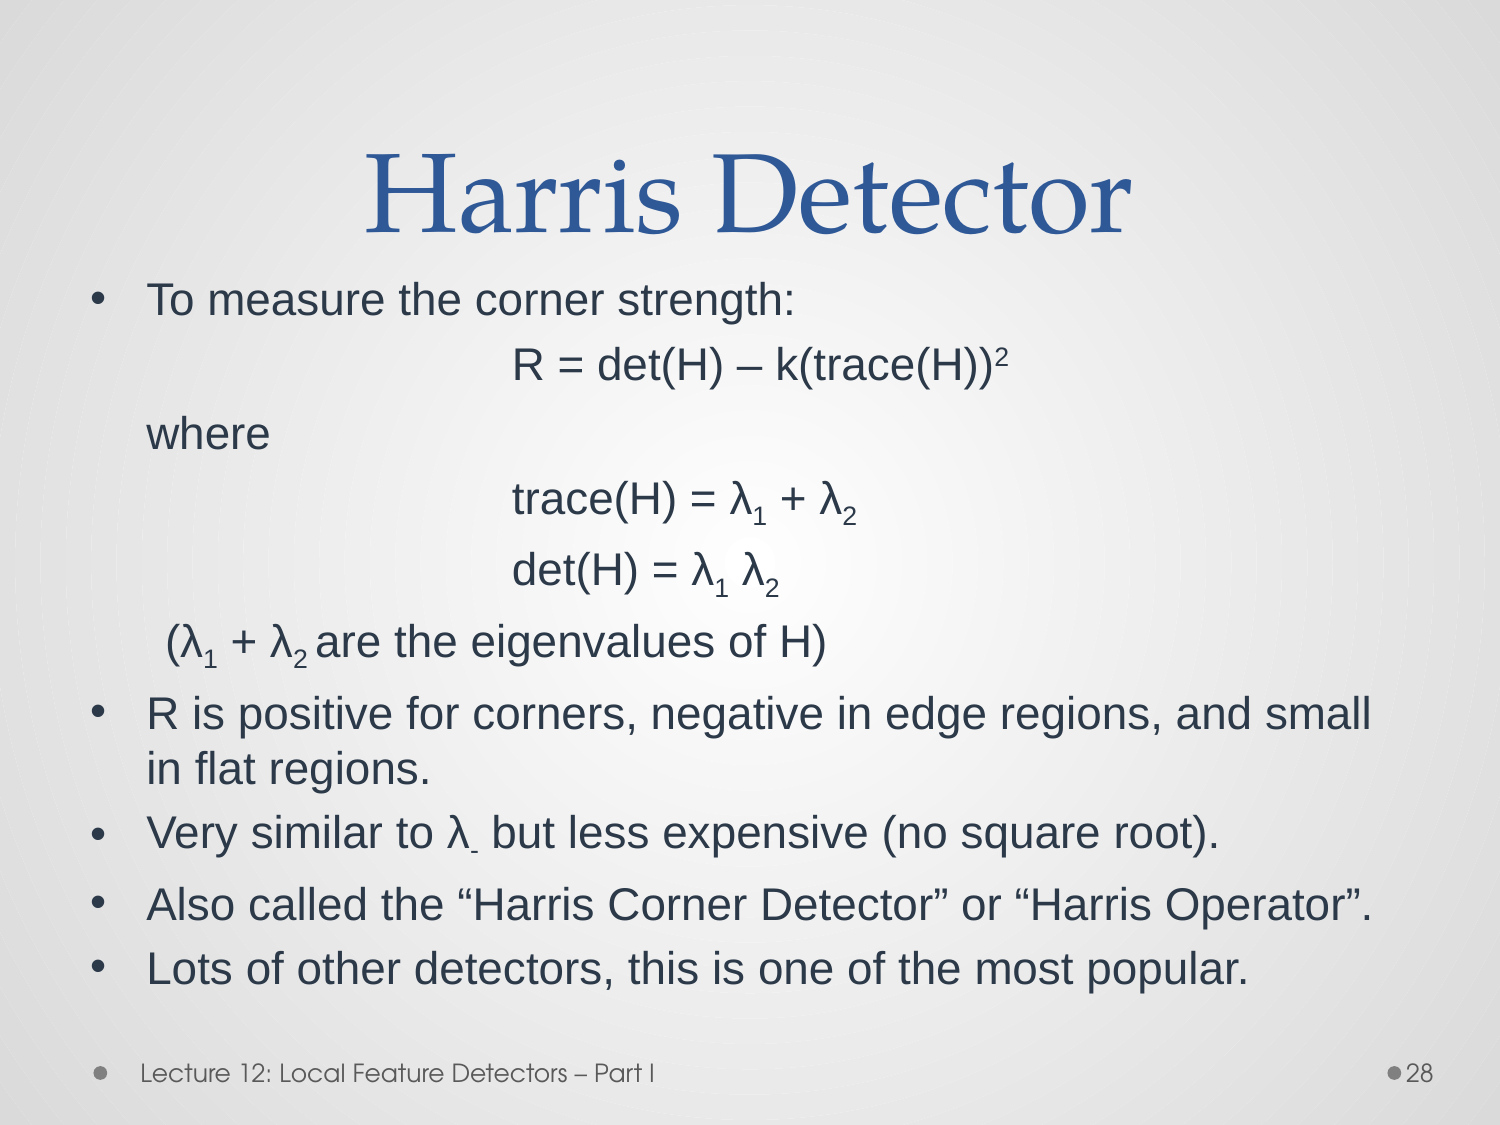

# Harris Detector
To measure the corner strength:
			R = det(H) – k(trace(H))2
	where
			trace(H) = λ1 + λ2
			det(H) = λ1 λ2
(λ1 + λ2 are the eigenvalues of H)
R is positive for corners, negative in edge regions, and small in flat regions.
Very similar to λ- but less expensive (no square root).
Also called the “Harris Corner Detector” or “Harris Operator”.
Lots of other detectors, this is one of the most popular.

28